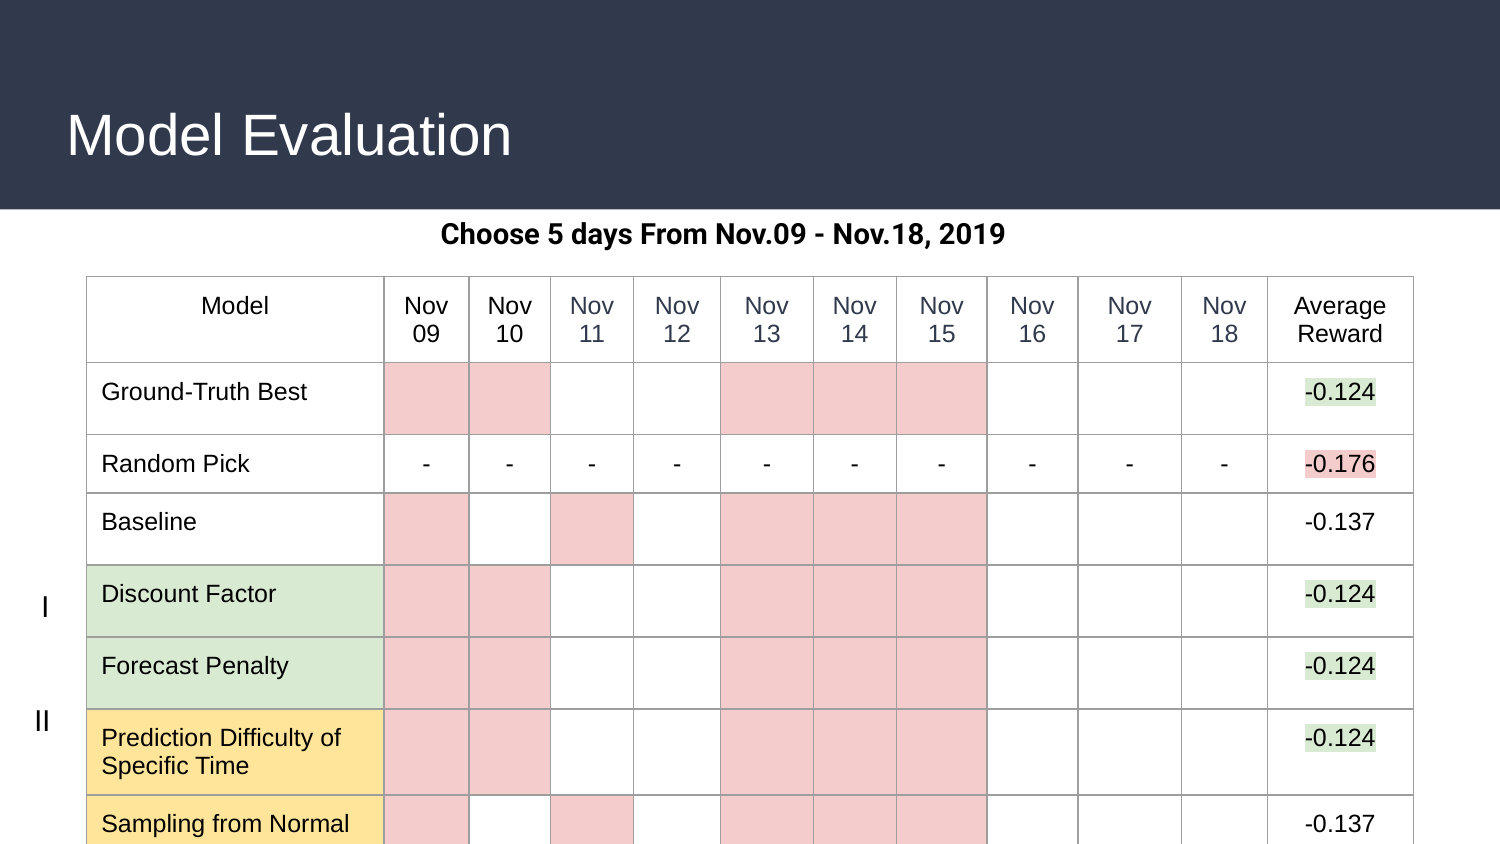

# Model Evaluation
Choose 5 days From Nov.09 - Nov.18, 2019
| Model | Nov 09 | Nov 10 | Nov 11 | Nov 12 | Nov 13 | Nov 14 | Nov 15 | Nov 16 | Nov 17 | Nov 18 | Average Reward |
| --- | --- | --- | --- | --- | --- | --- | --- | --- | --- | --- | --- |
| Ground-Truth Best |  |  |  |  |  |  |  |  |  |  | -0.124 |
| Random Pick | - | - | - | - | - | - | - | - | - | - | -0.176 |
| Baseline |  |  |  |  |  |  |  |  |  |  | -0.137 |
| Discount Factor |  |  |  |  |  |  |  |  |  |  | -0.124 |
| Forecast Penalty |  |  |  |  |  |  |  |  |  |  | -0.124 |
| Prediction Difficulty of Specific Time |  |  |  |  |  |  |  |  |  |  | -0.124 |
| Sampling from Normal |  |  |  |  |  |  |  |  |  |  | -0.137 |

I
II